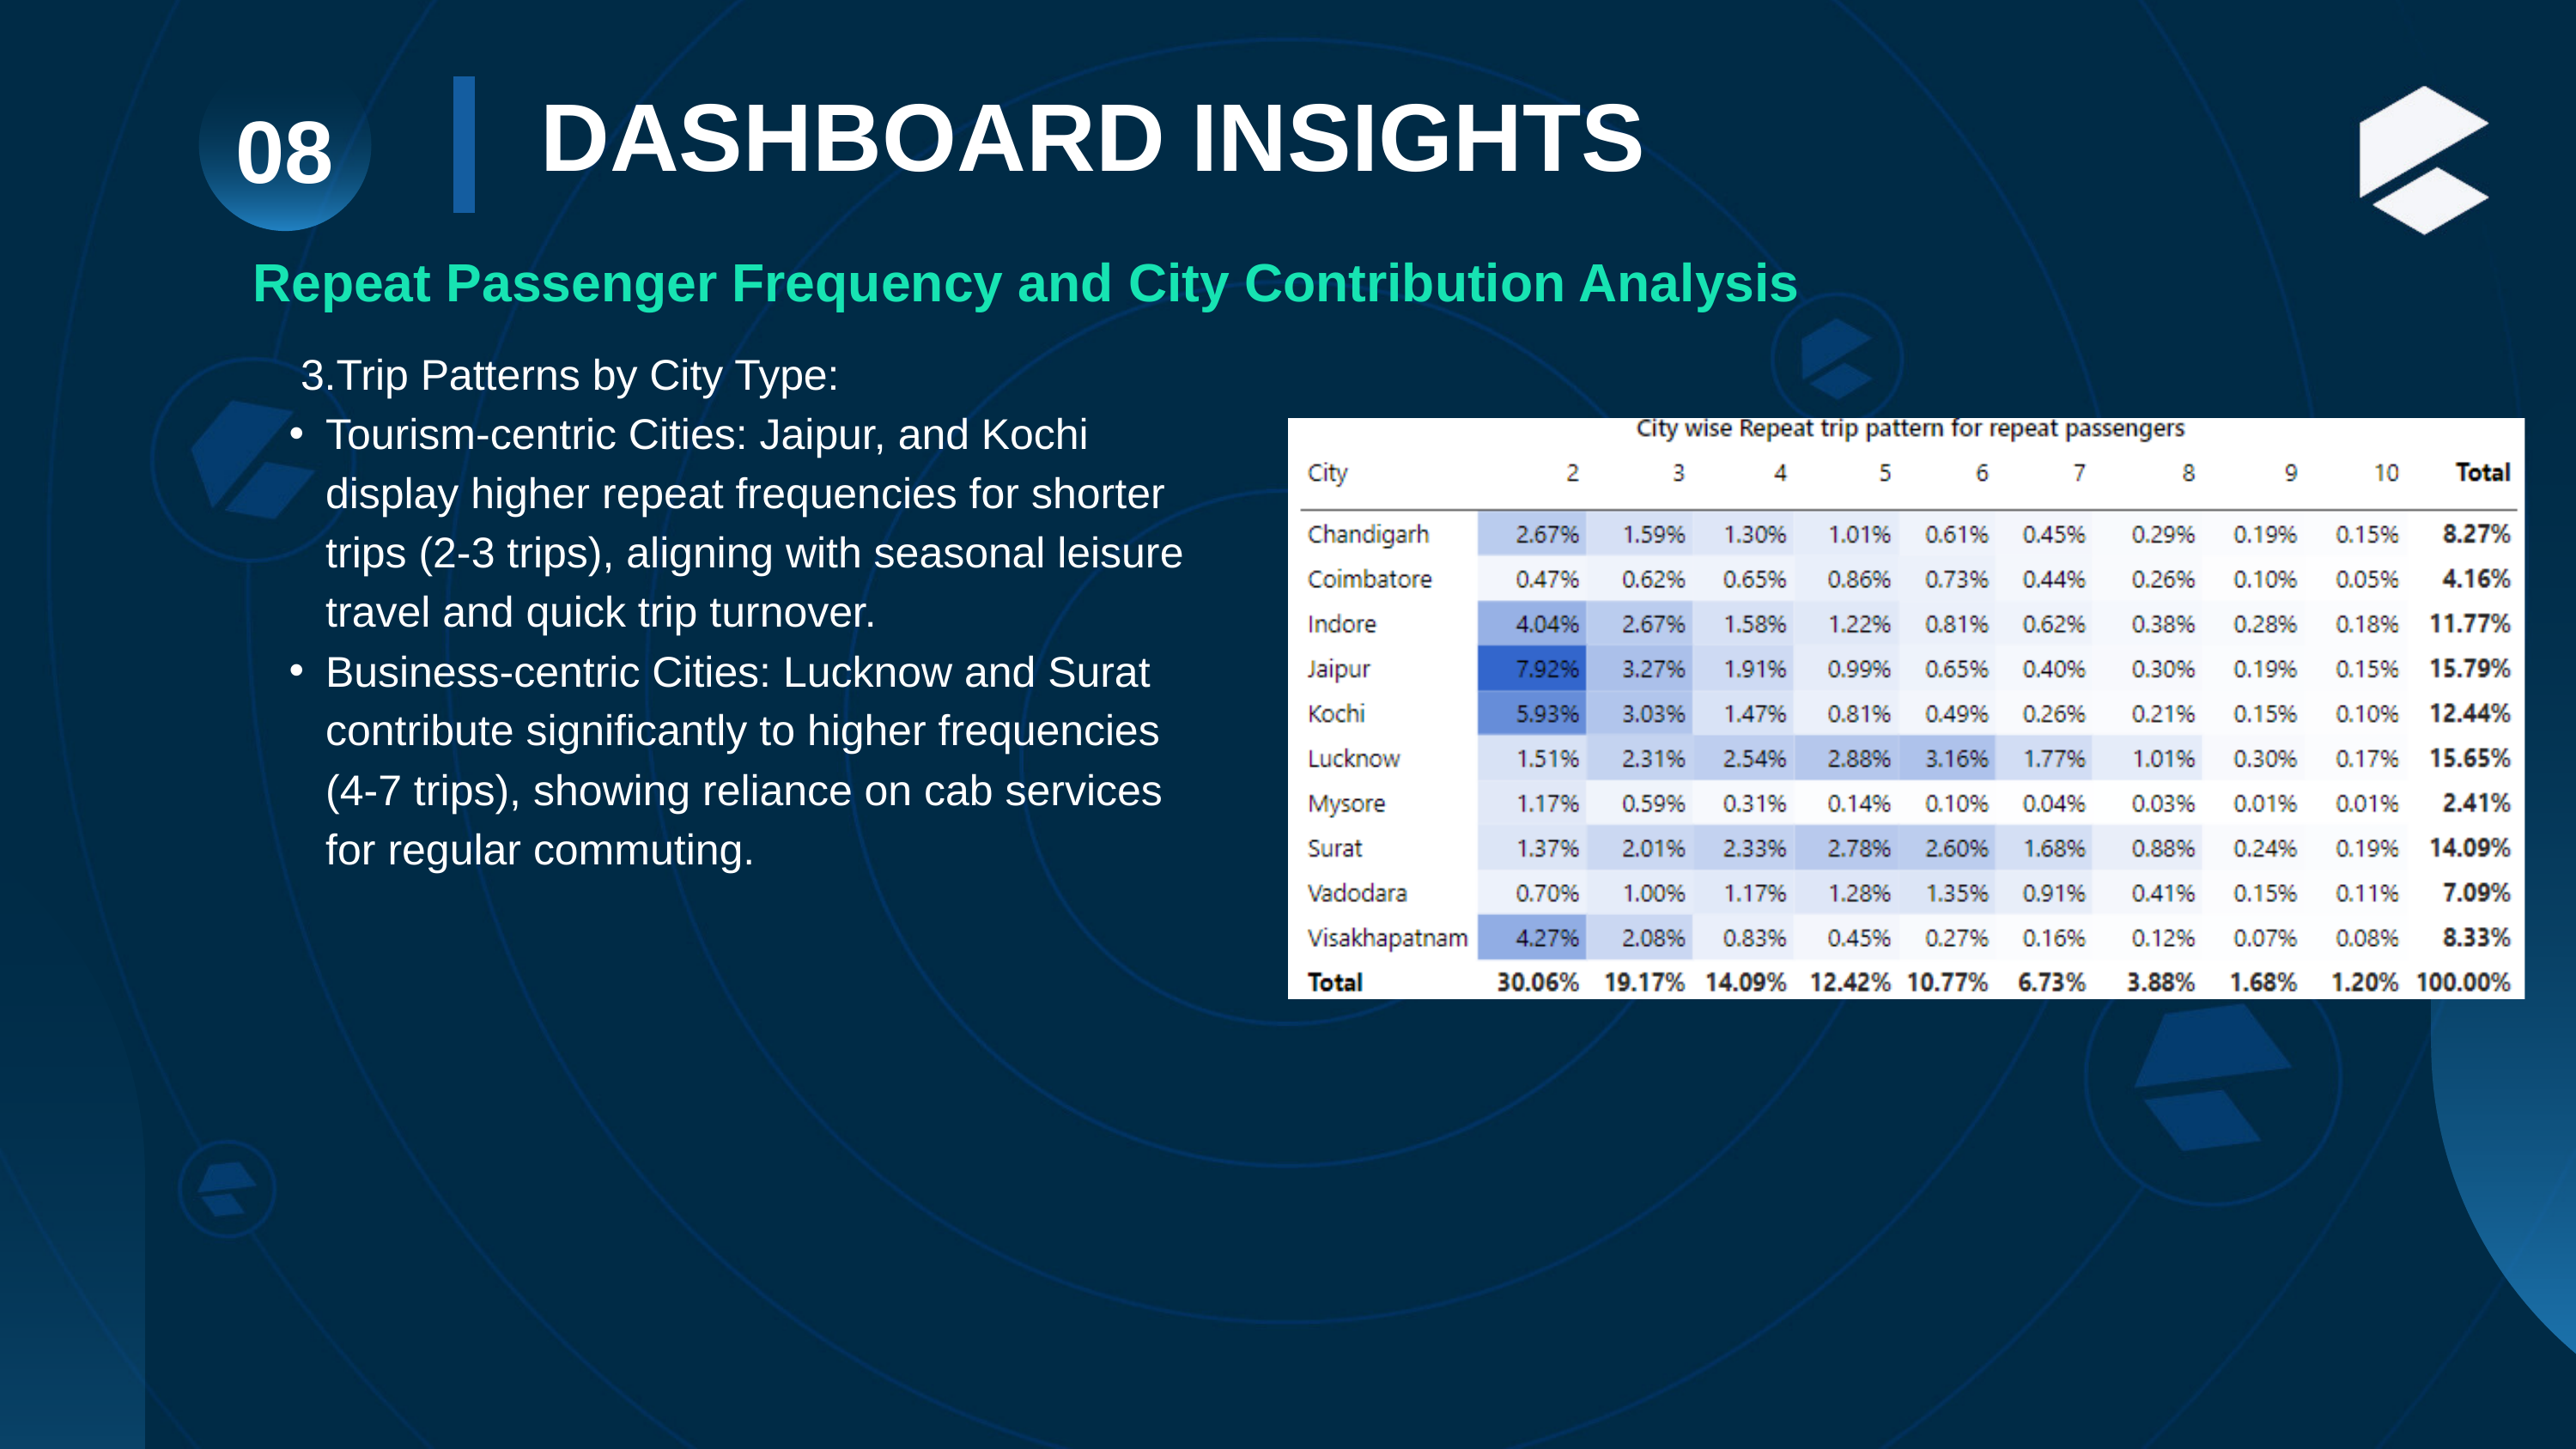

DASHBOARD INSIGHTS
08

Repeat Passenger Frequency and City Contribution Analysis

    3.Trip Patterns by City Type:
Tourism-centric Cities: Jaipur, and Kochi display higher repeat frequencies for shorter trips (2-3 trips), aligning with seasonal leisure travel and quick trip turnover.
Business-centric Cities: Lucknow and Surat contribute significantly to higher frequencies (4-7 trips), showing reliance on cab services for regular commuting.